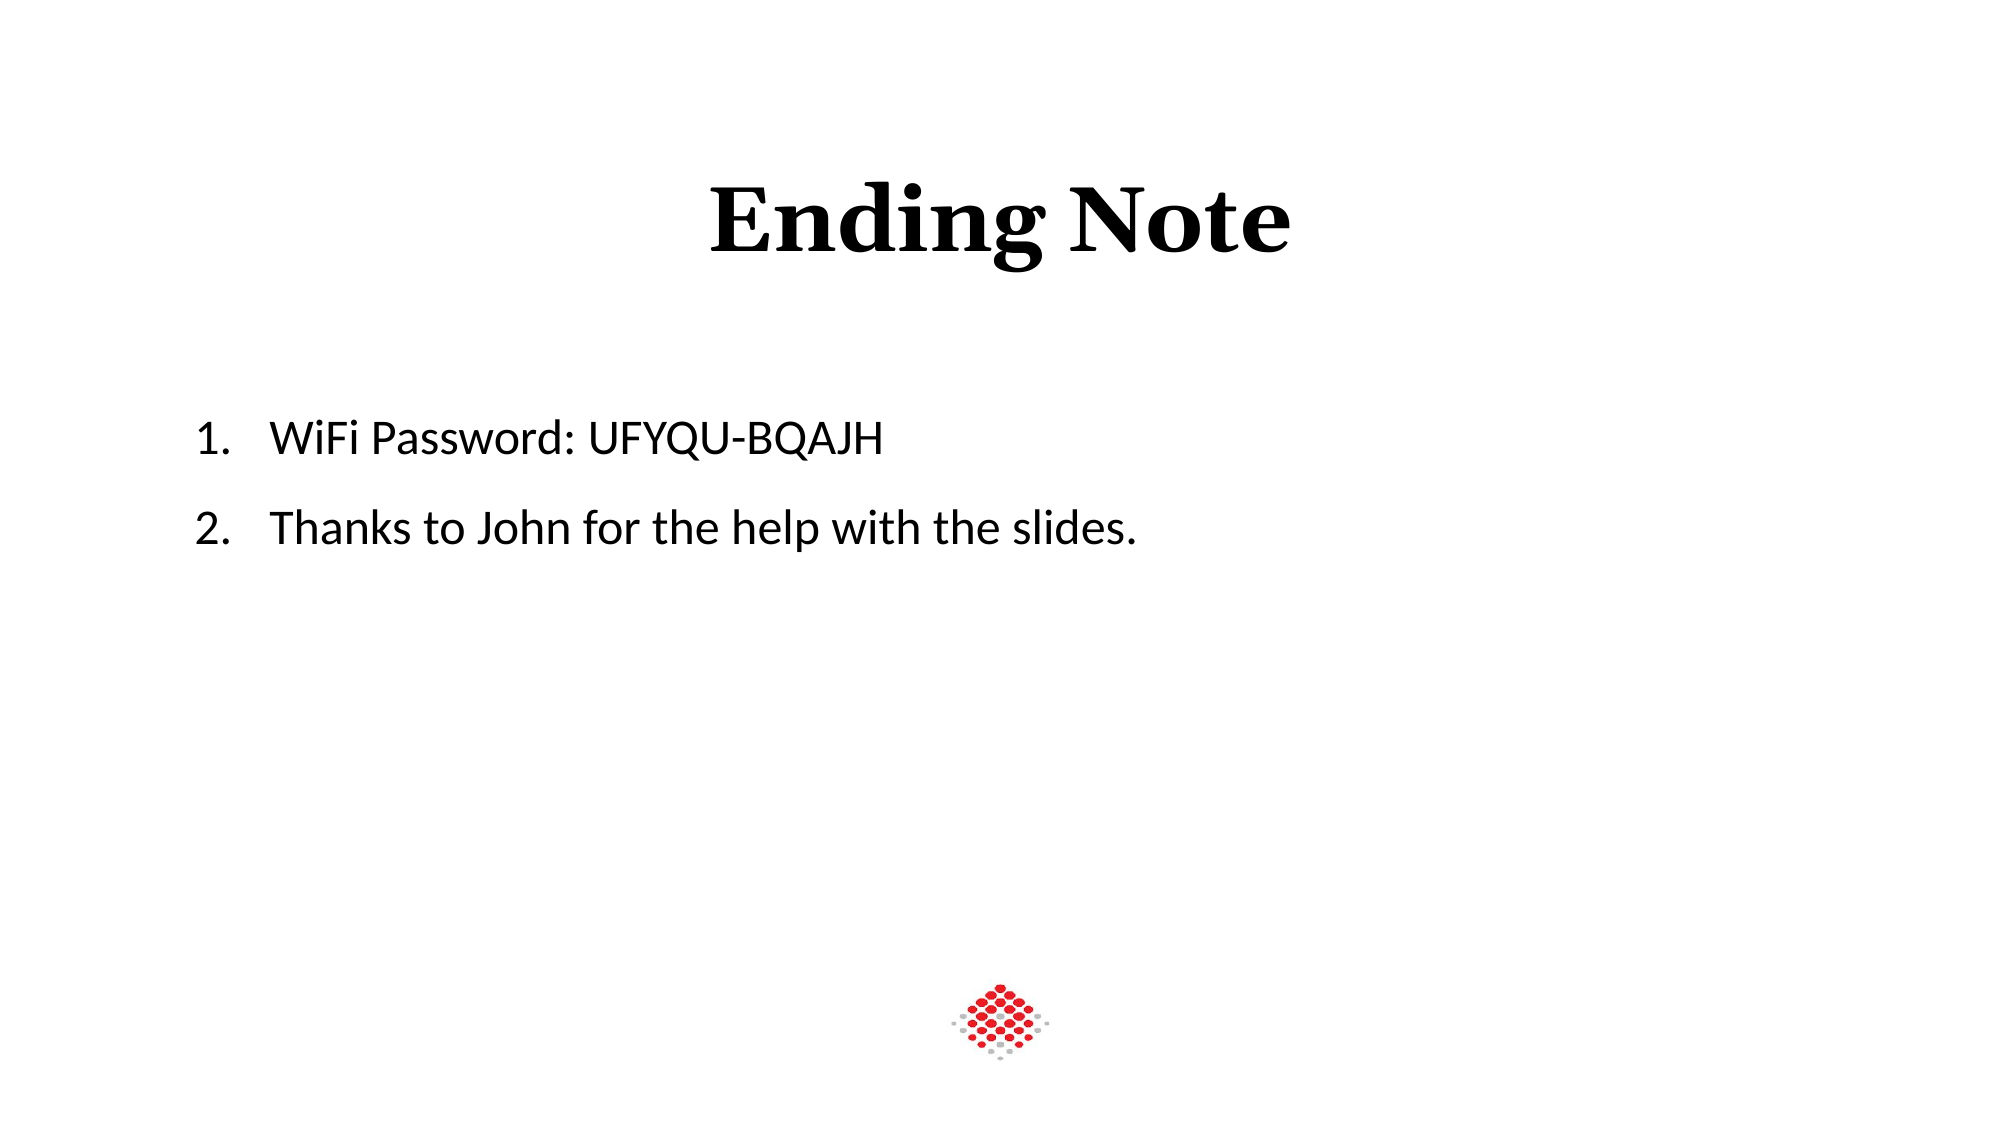

# Ending Note
WiFi Password: UFYQU-BQAJH
Thanks to John for the help with the slides.